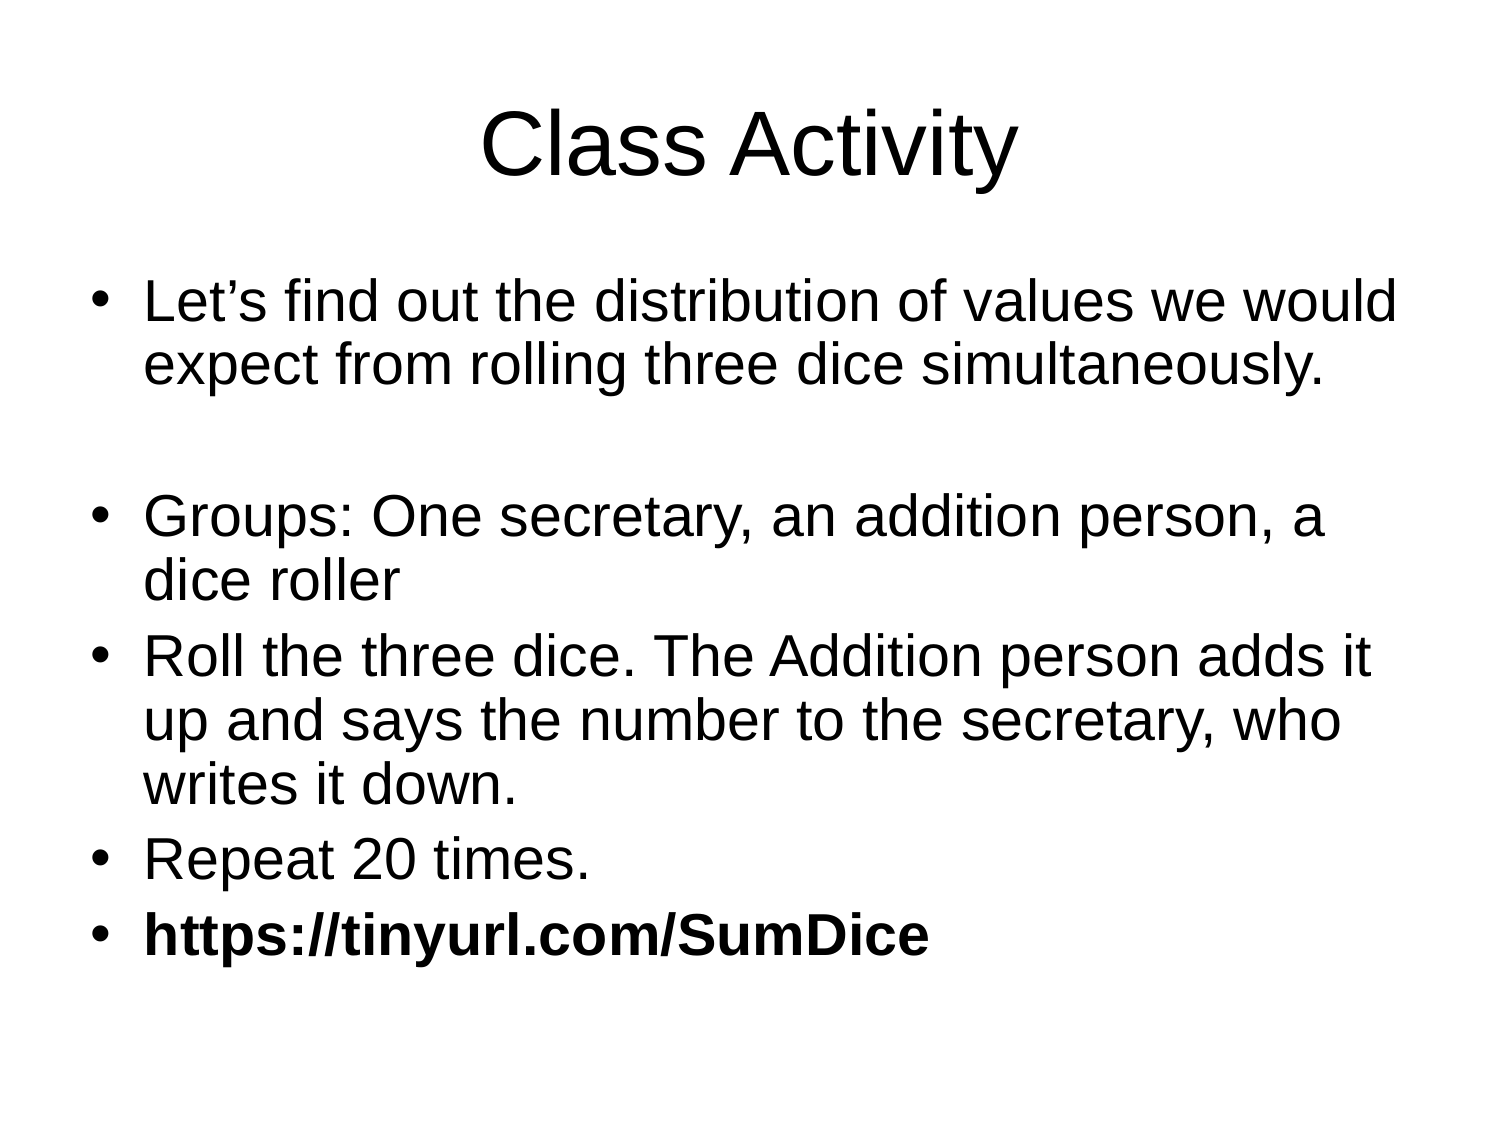

# Class Activity
Let’s find out the distribution of values we would expect from rolling three dice simultaneously.

Groups: One secretary, an addition person, a dice roller
Roll the three dice. The Addition person adds it up and says the number to the secretary, who writes it down.
Repeat 20 times.
https://tinyurl.com/SumDice